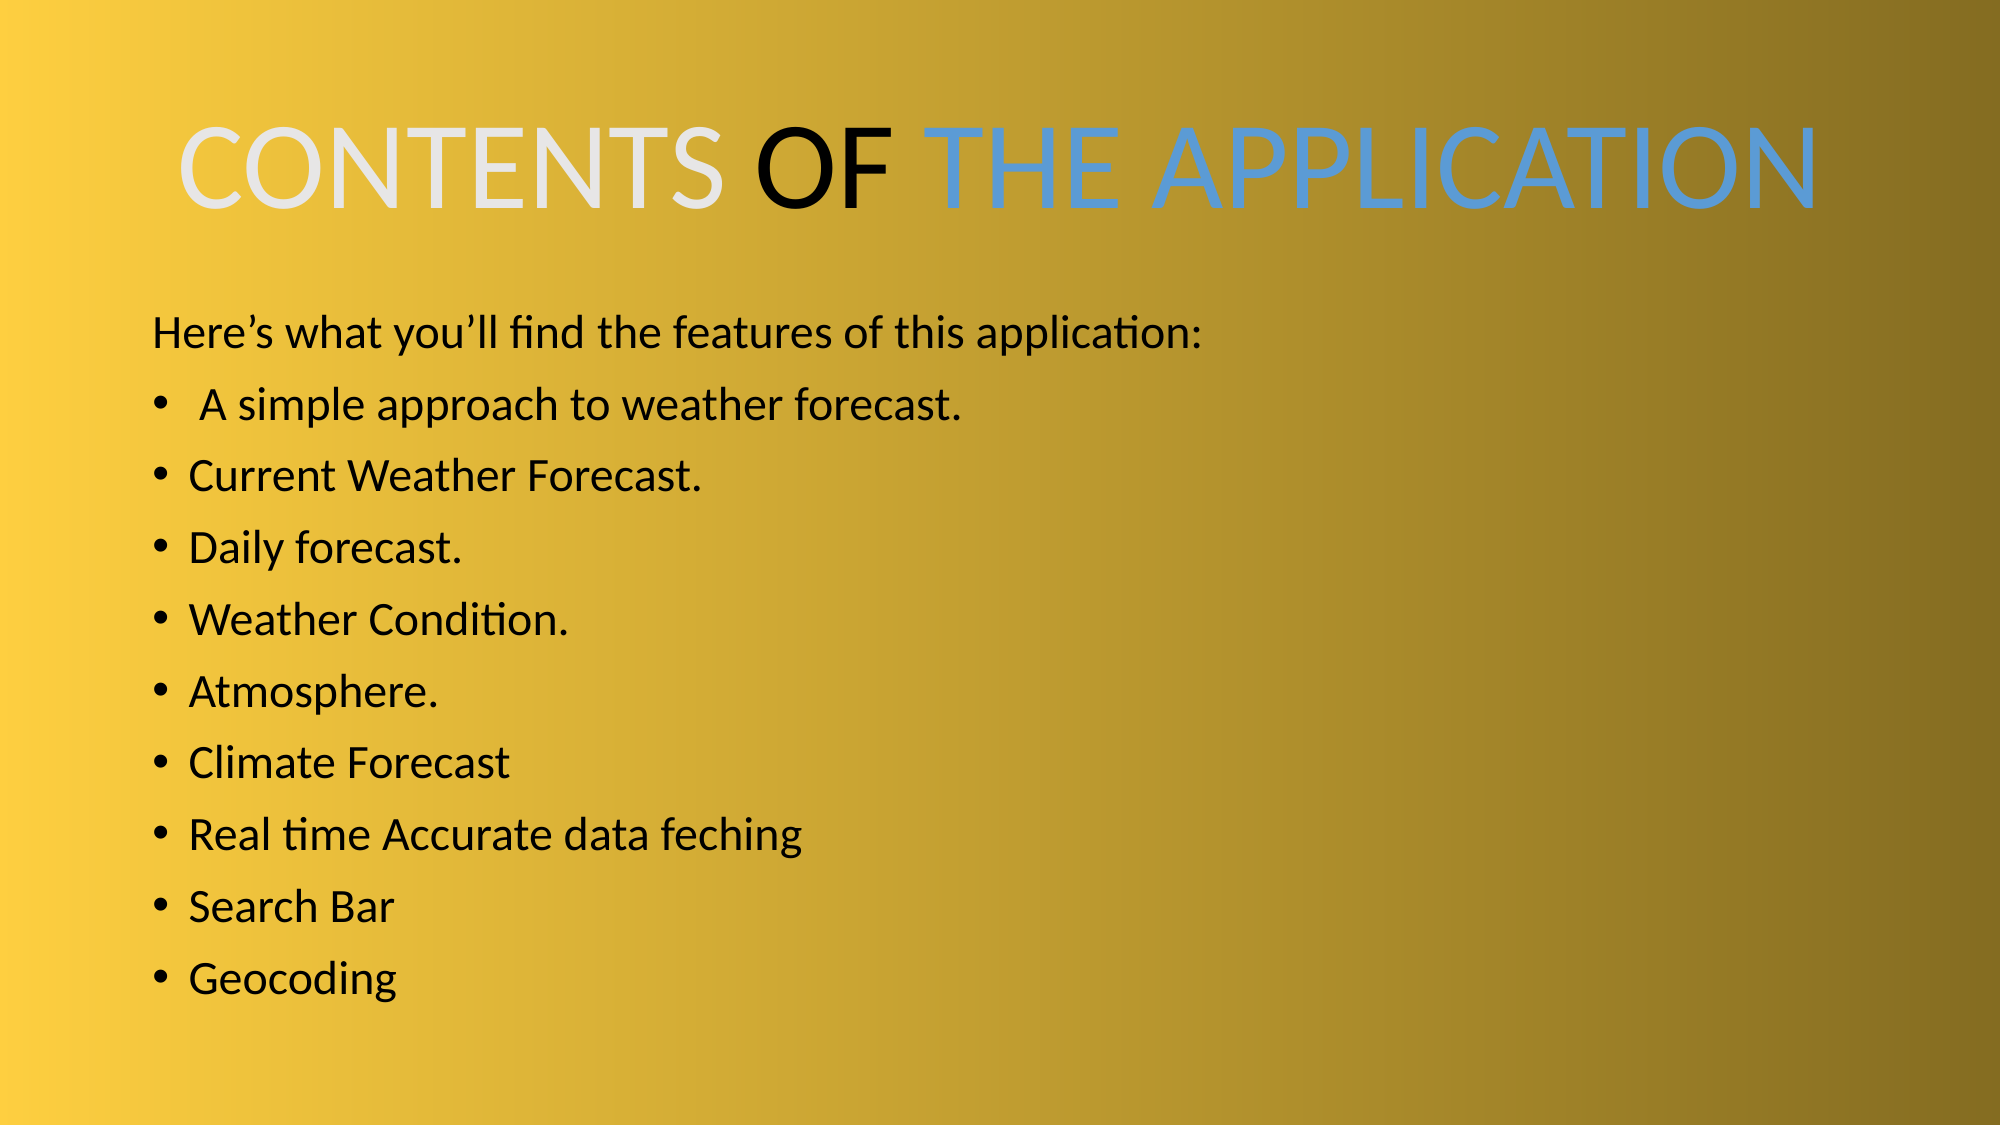

# CONTENTS OF THE APPLICATION
Here’s what you’ll find the features of this application:
 A simple approach to weather forecast.
Current Weather Forecast.
Daily forecast.
Weather Condition.
Atmosphere.
Climate Forecast
Real time Accurate data feching
Search Bar
Geocoding